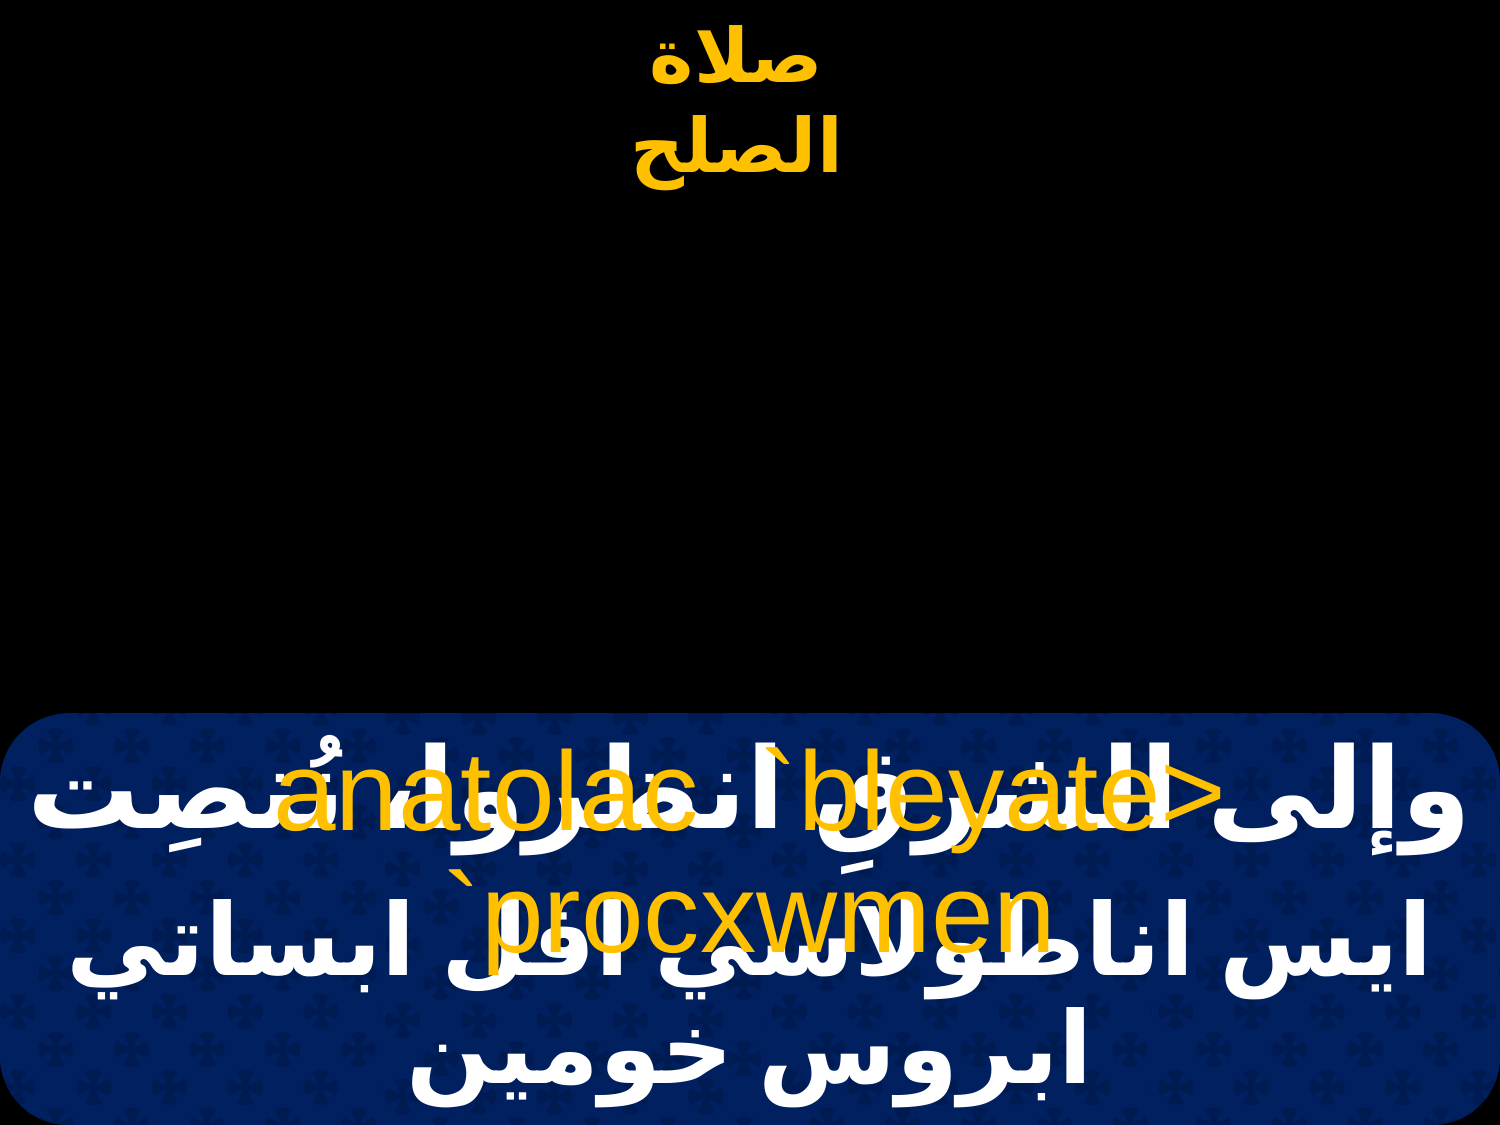

# وإلى الشرقِ انظروا، نُنصِت
anatolac  `bleyate> `procxwmen
ايس اناطولاسي افل ابساتي ابروس خومين